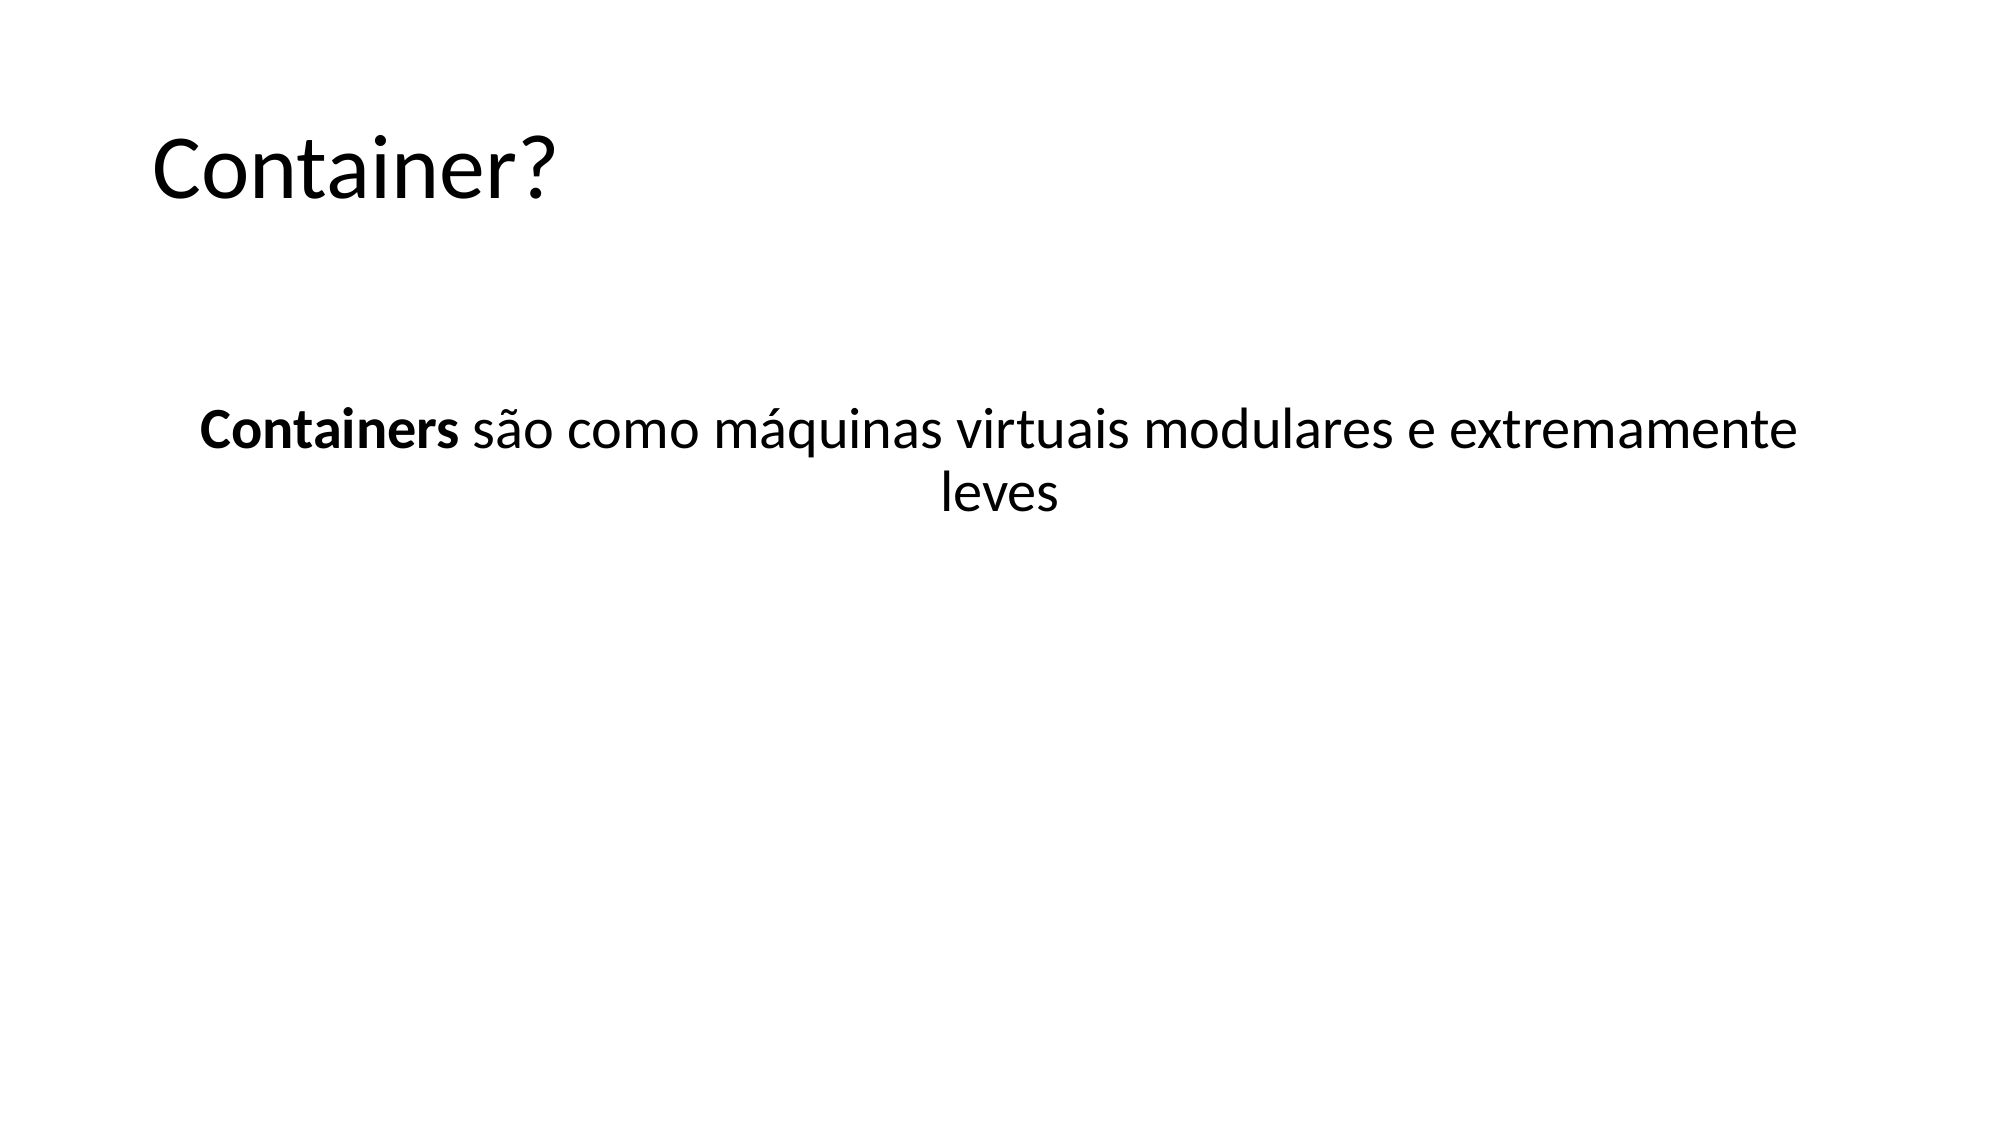

# Container?

Containers são como máquinas virtuais modulares e extremamente leves